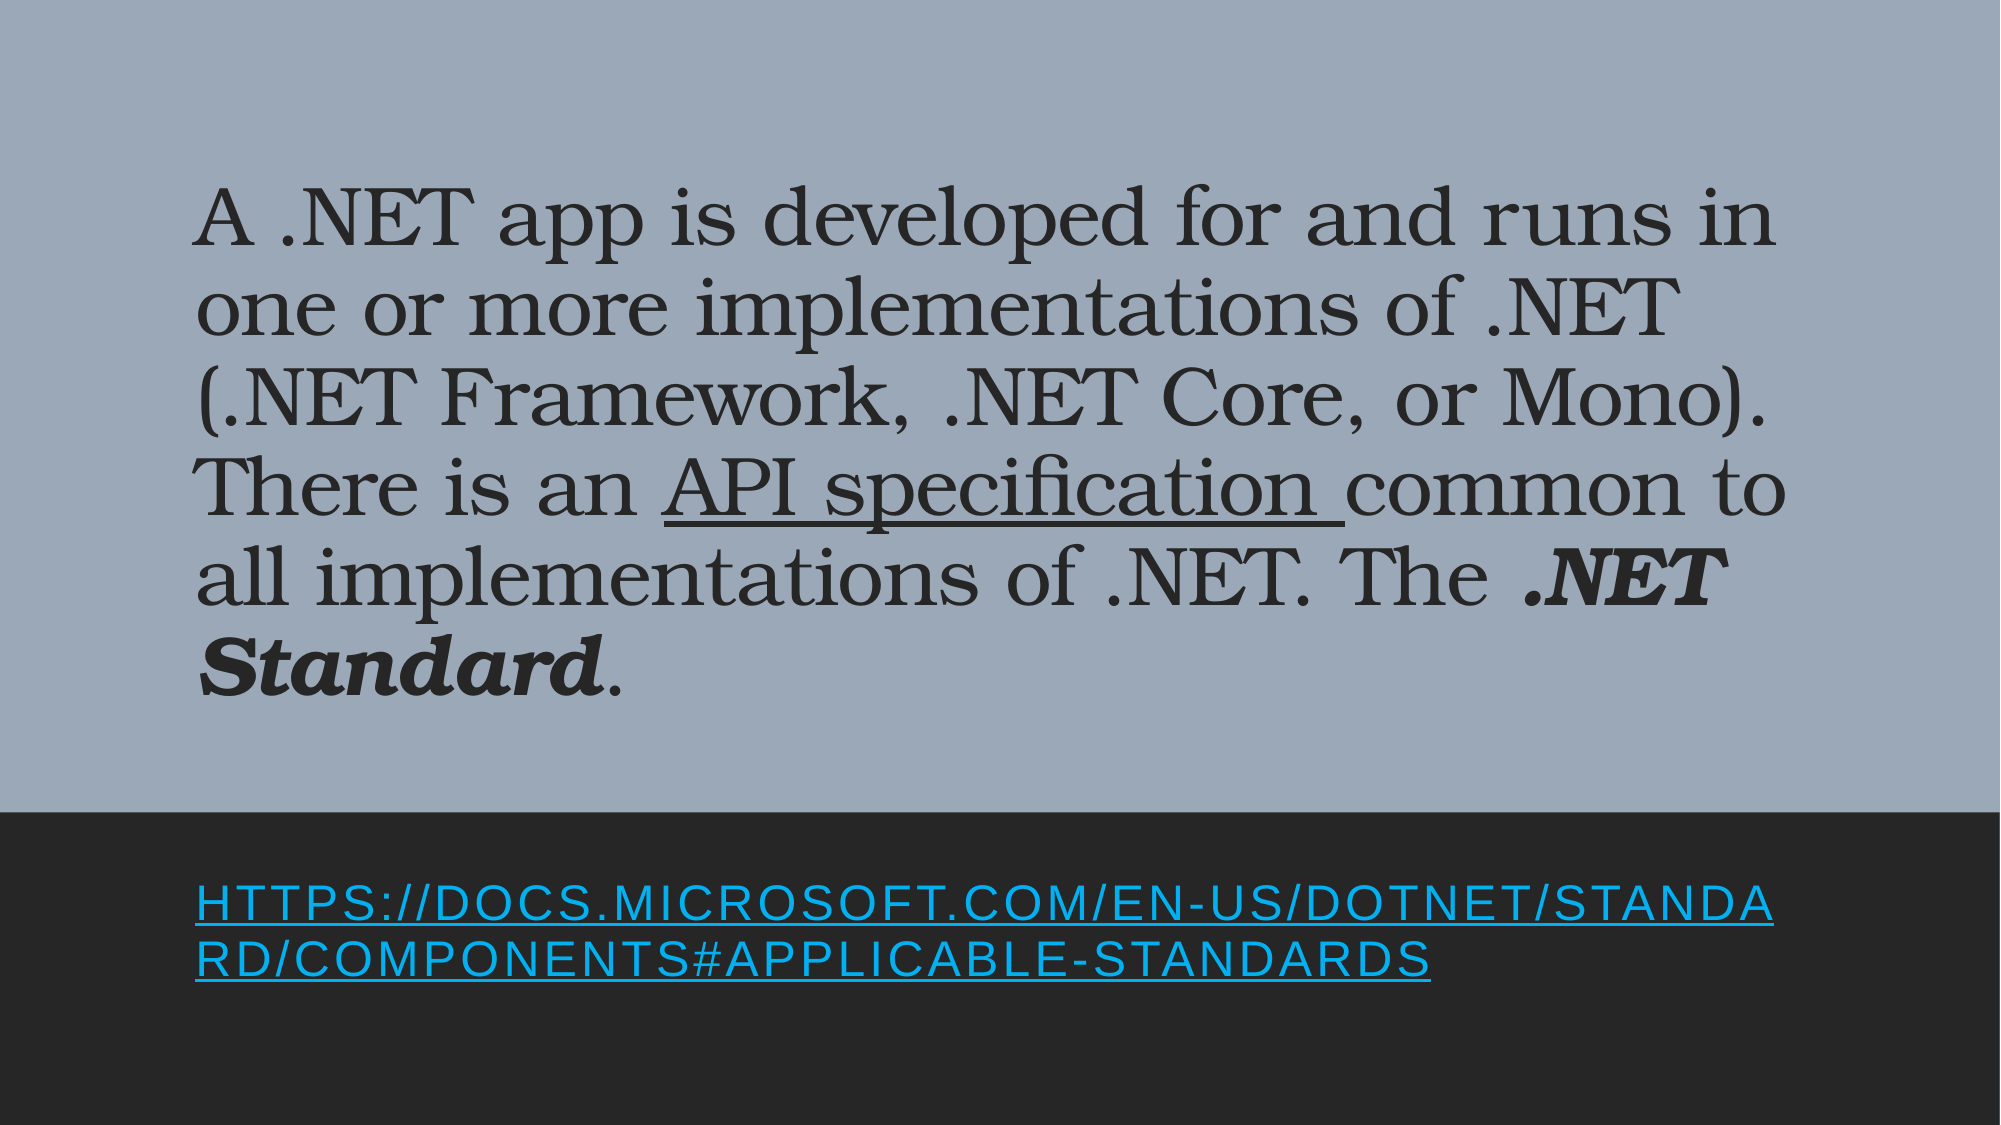

# A .NET app is developed for and runs in one or more implementations of .NET (.NET Framework, .NET Core, or Mono). There is an API specification common to all implementations of .NET. The .NET Standard.

https://docs.microsoft.com/en-us/dotnet/standard/components#applicable-standards